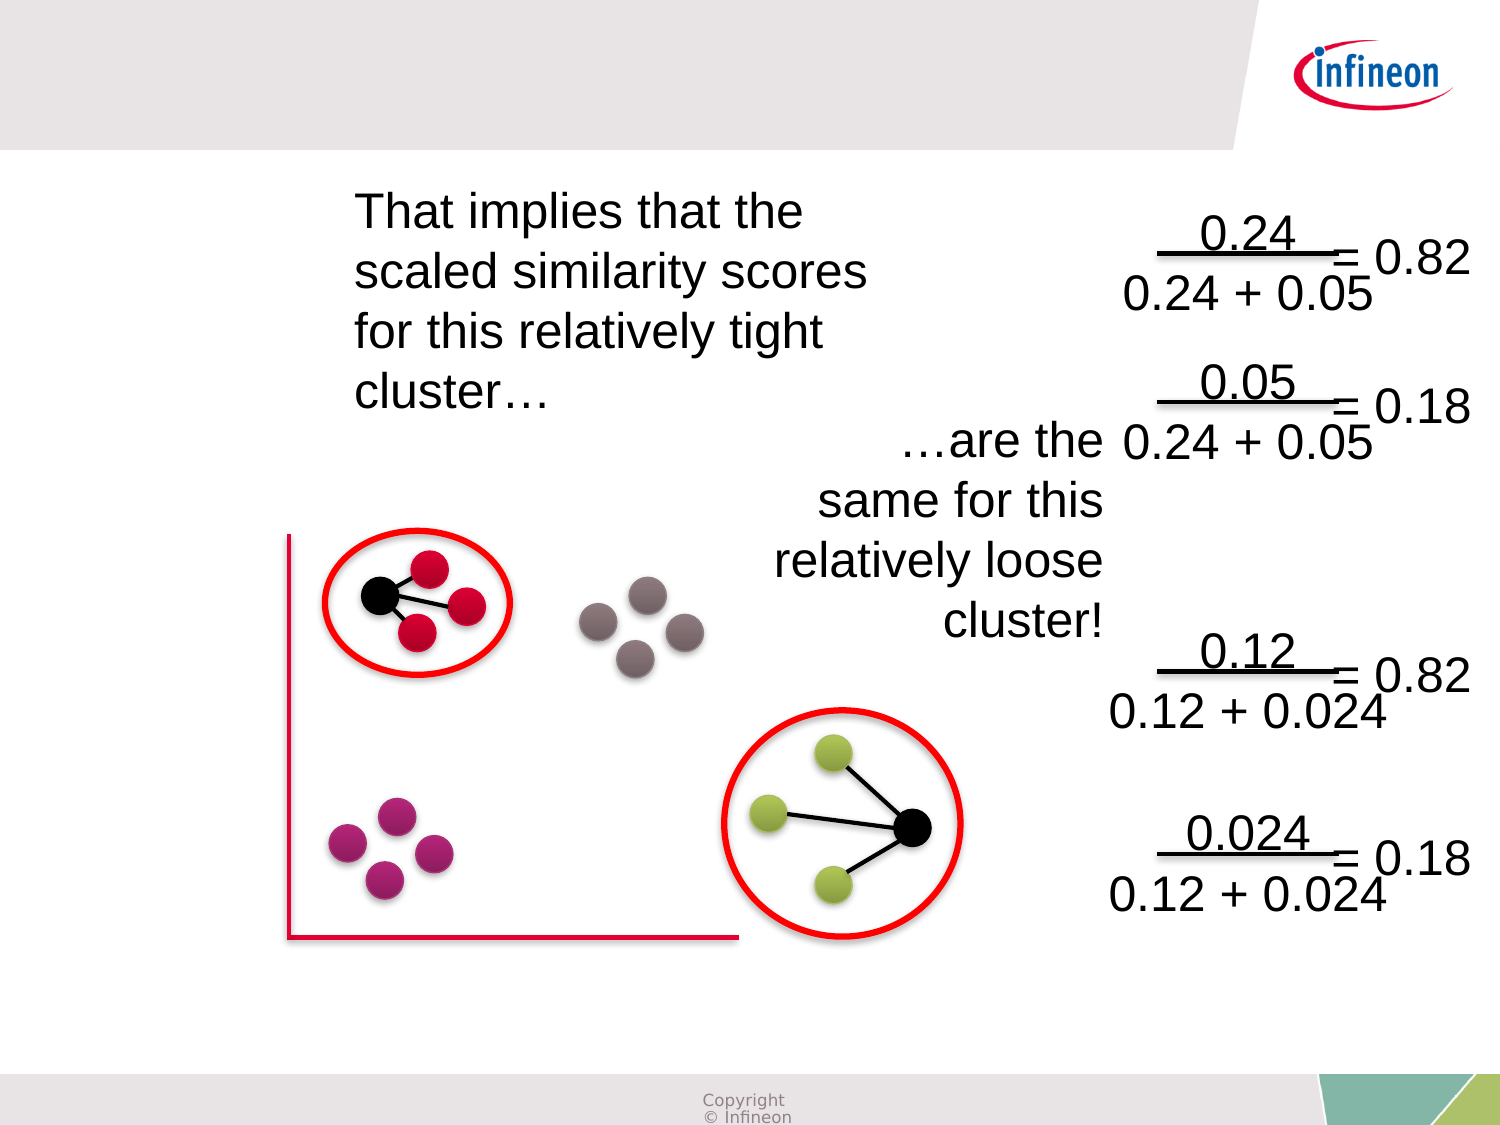

That implies that the scaled similarity scores for this relatively tight cluster…
0.24
= 0.82
0.24 + 0.05
0.05
= 0.18
0.24 + 0.05
…are the same for this relatively loose cluster!

0.12
= 0.82
0.12 + 0.024
0.024
= 0.18
0.12 + 0.024

Copyright © Infineon Technologies AG 2019. All rights reserved.